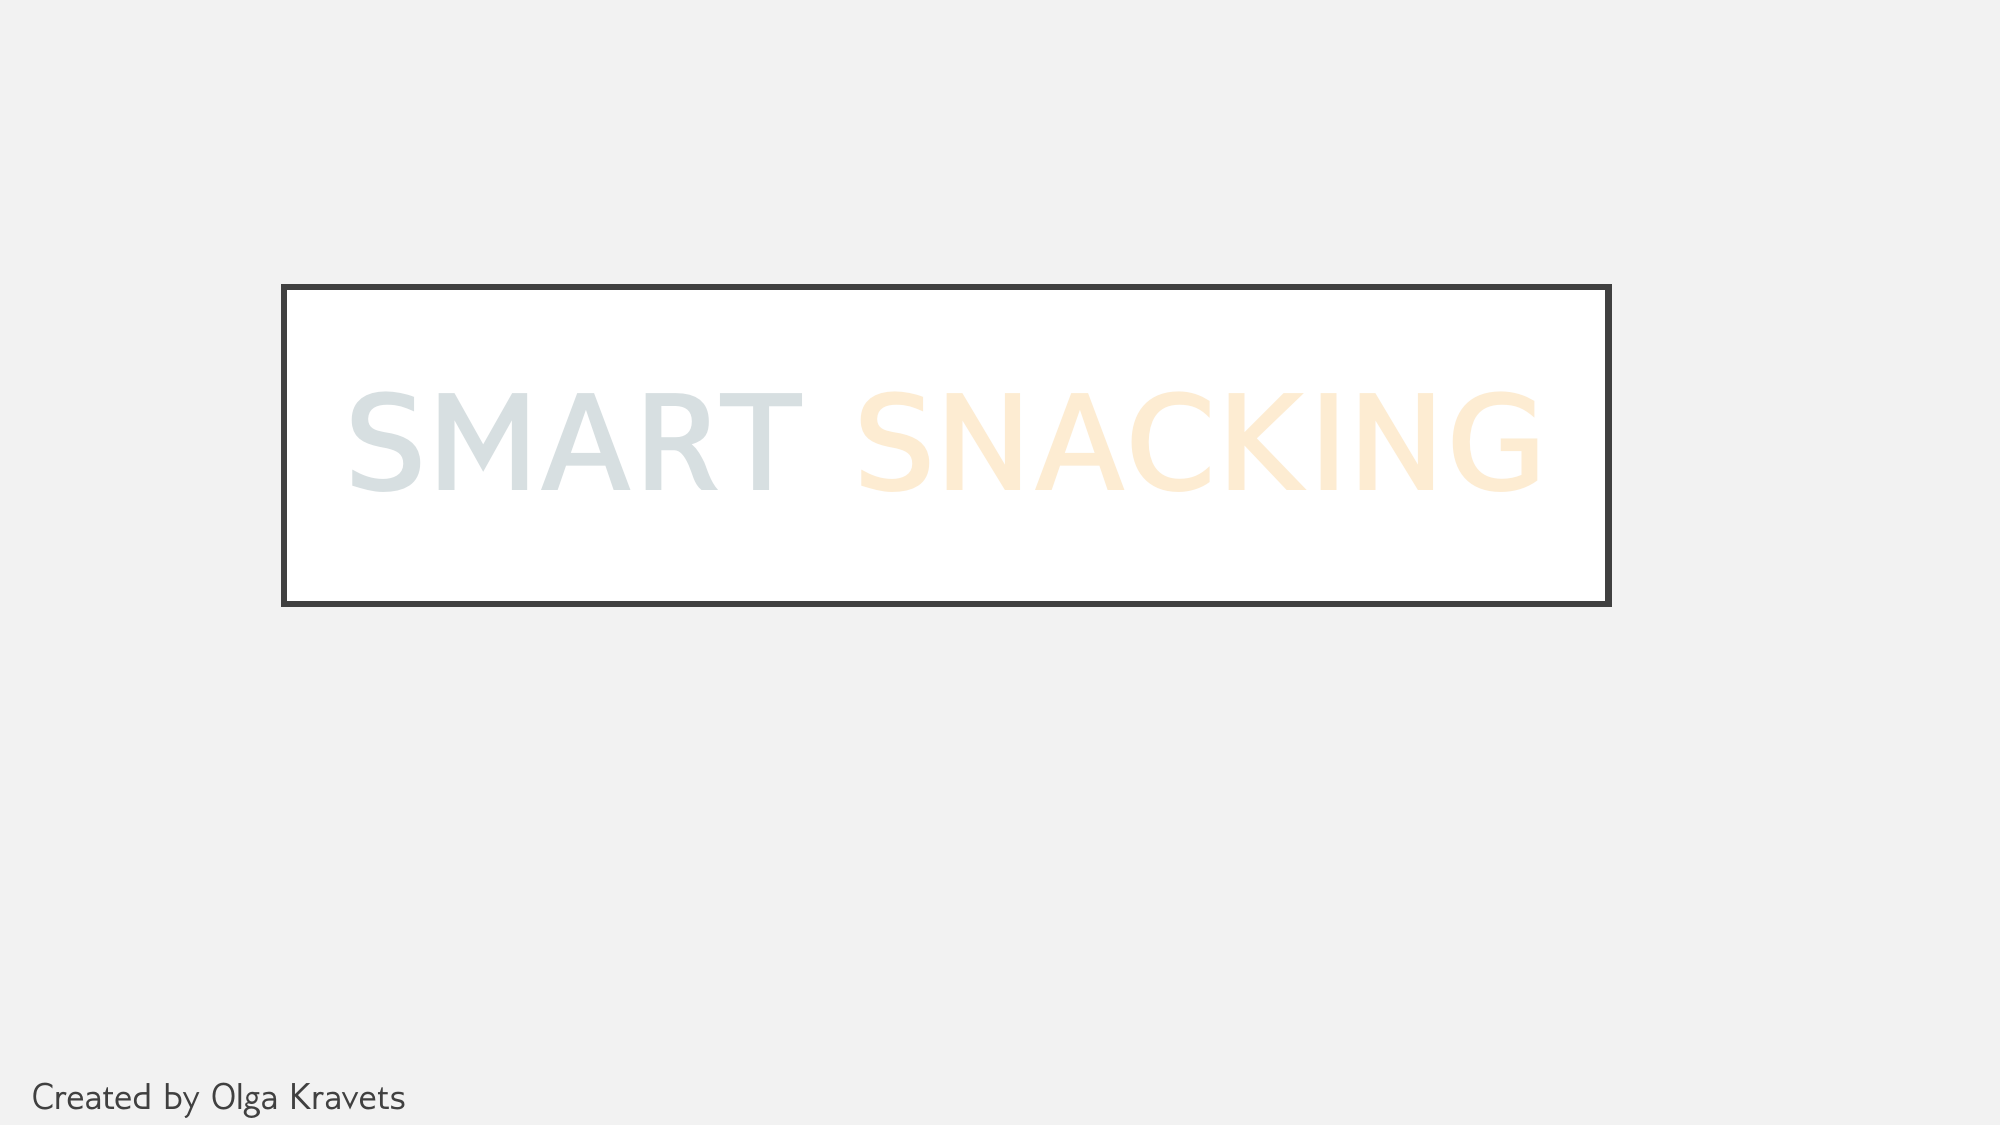

# Smart snacking
Created by Olga Kravets